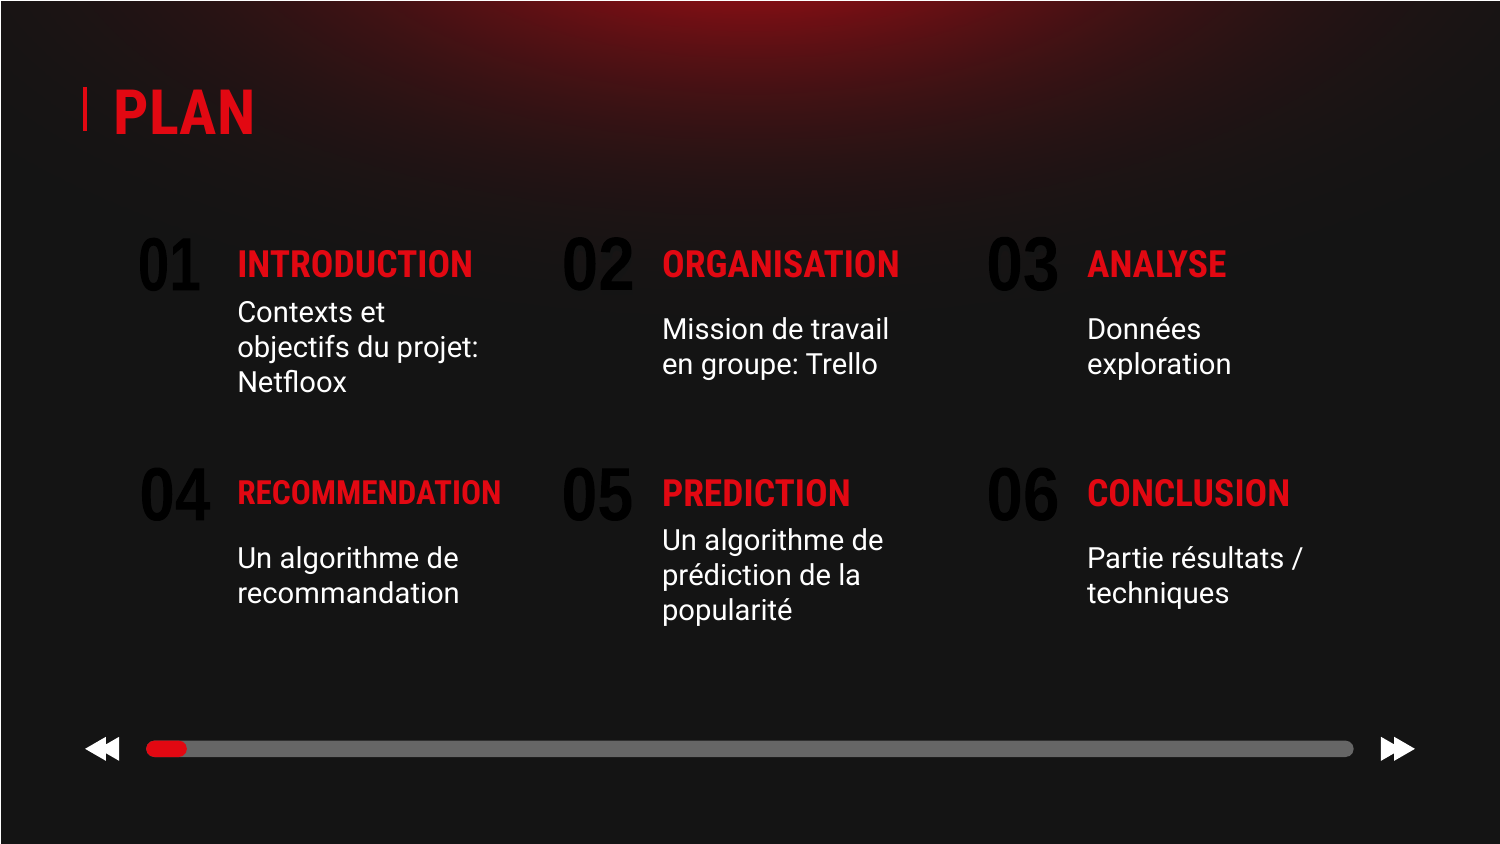

PLAN
02
01
03
03
02
01
# INTRODUCTION
ORGANISATION
ANALYSE
Contexts et objectifs du projet: Netfloox
Mission de travail en groupe: Trello
Données exploration
04
05
06
RECOMMENDATION
PREDICTION
CONCLUSION
04
05
06
Un algorithme de recommandation
Un algorithme de prédiction de la popularité
Partie résultats / techniques